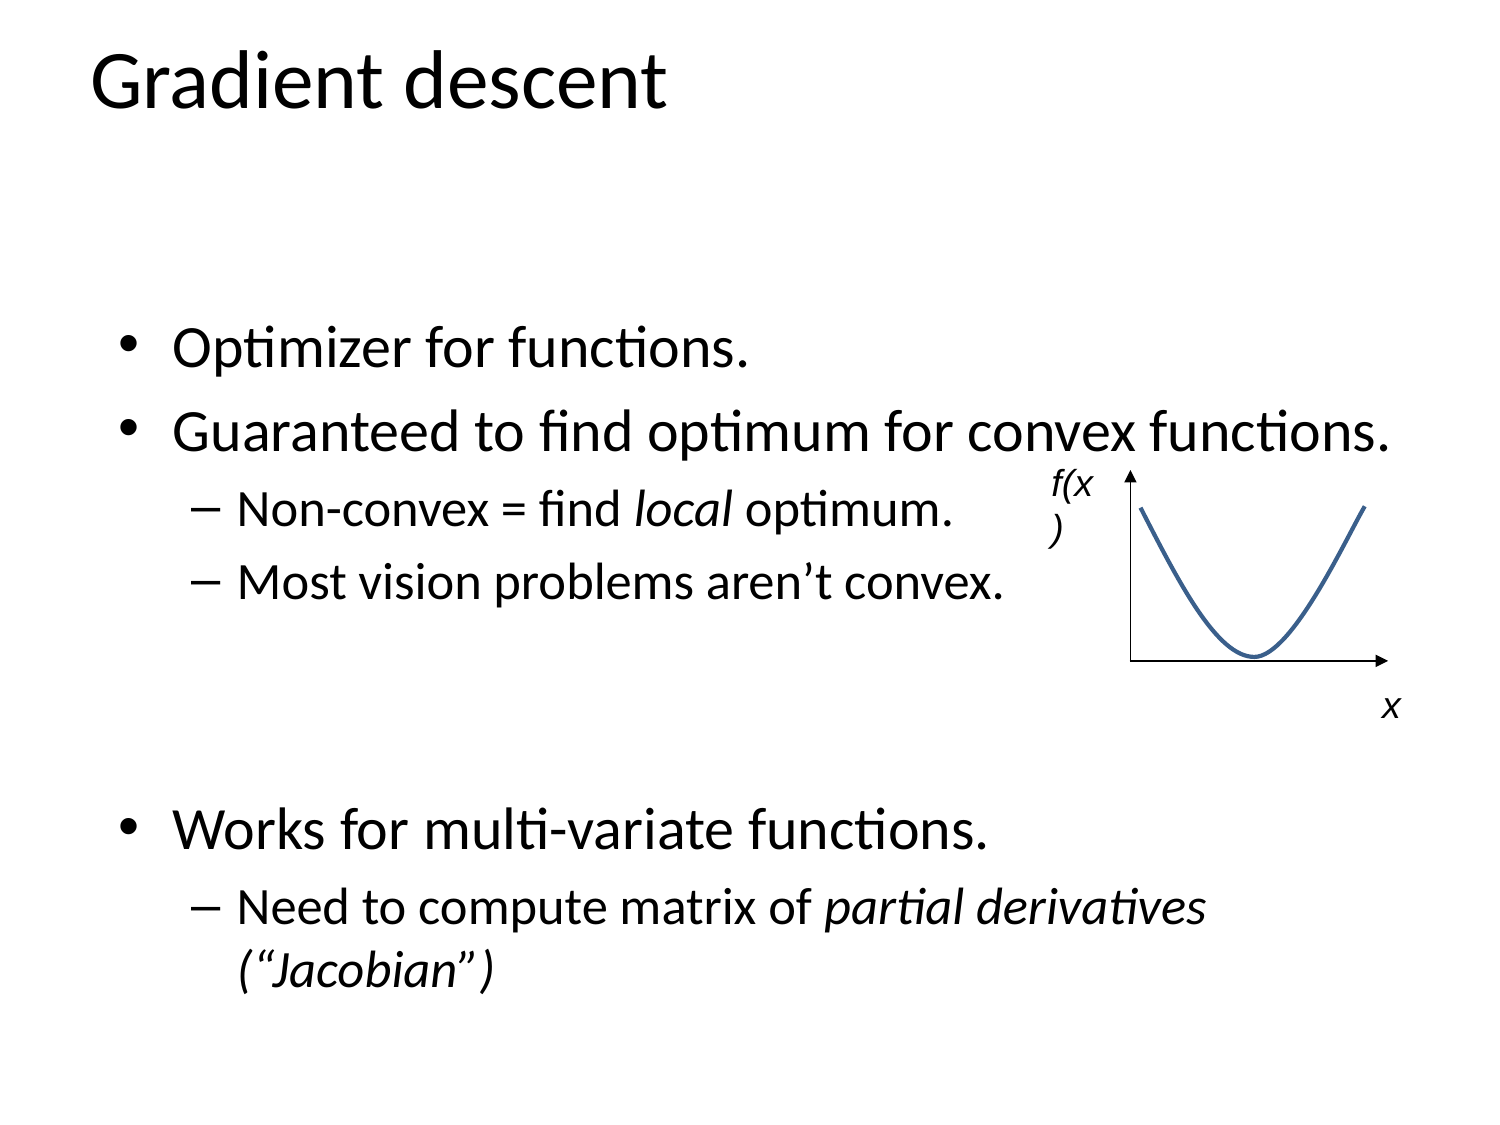

# Gradient descent
Optimizer for functions.
Guaranteed to find optimum for convex functions.
Non-convex = find local optimum.
Most vision problems aren’t convex.

Works for multi-variate functions.
Need to compute matrix of partial derivatives (“Jacobian”)
f(x)

x